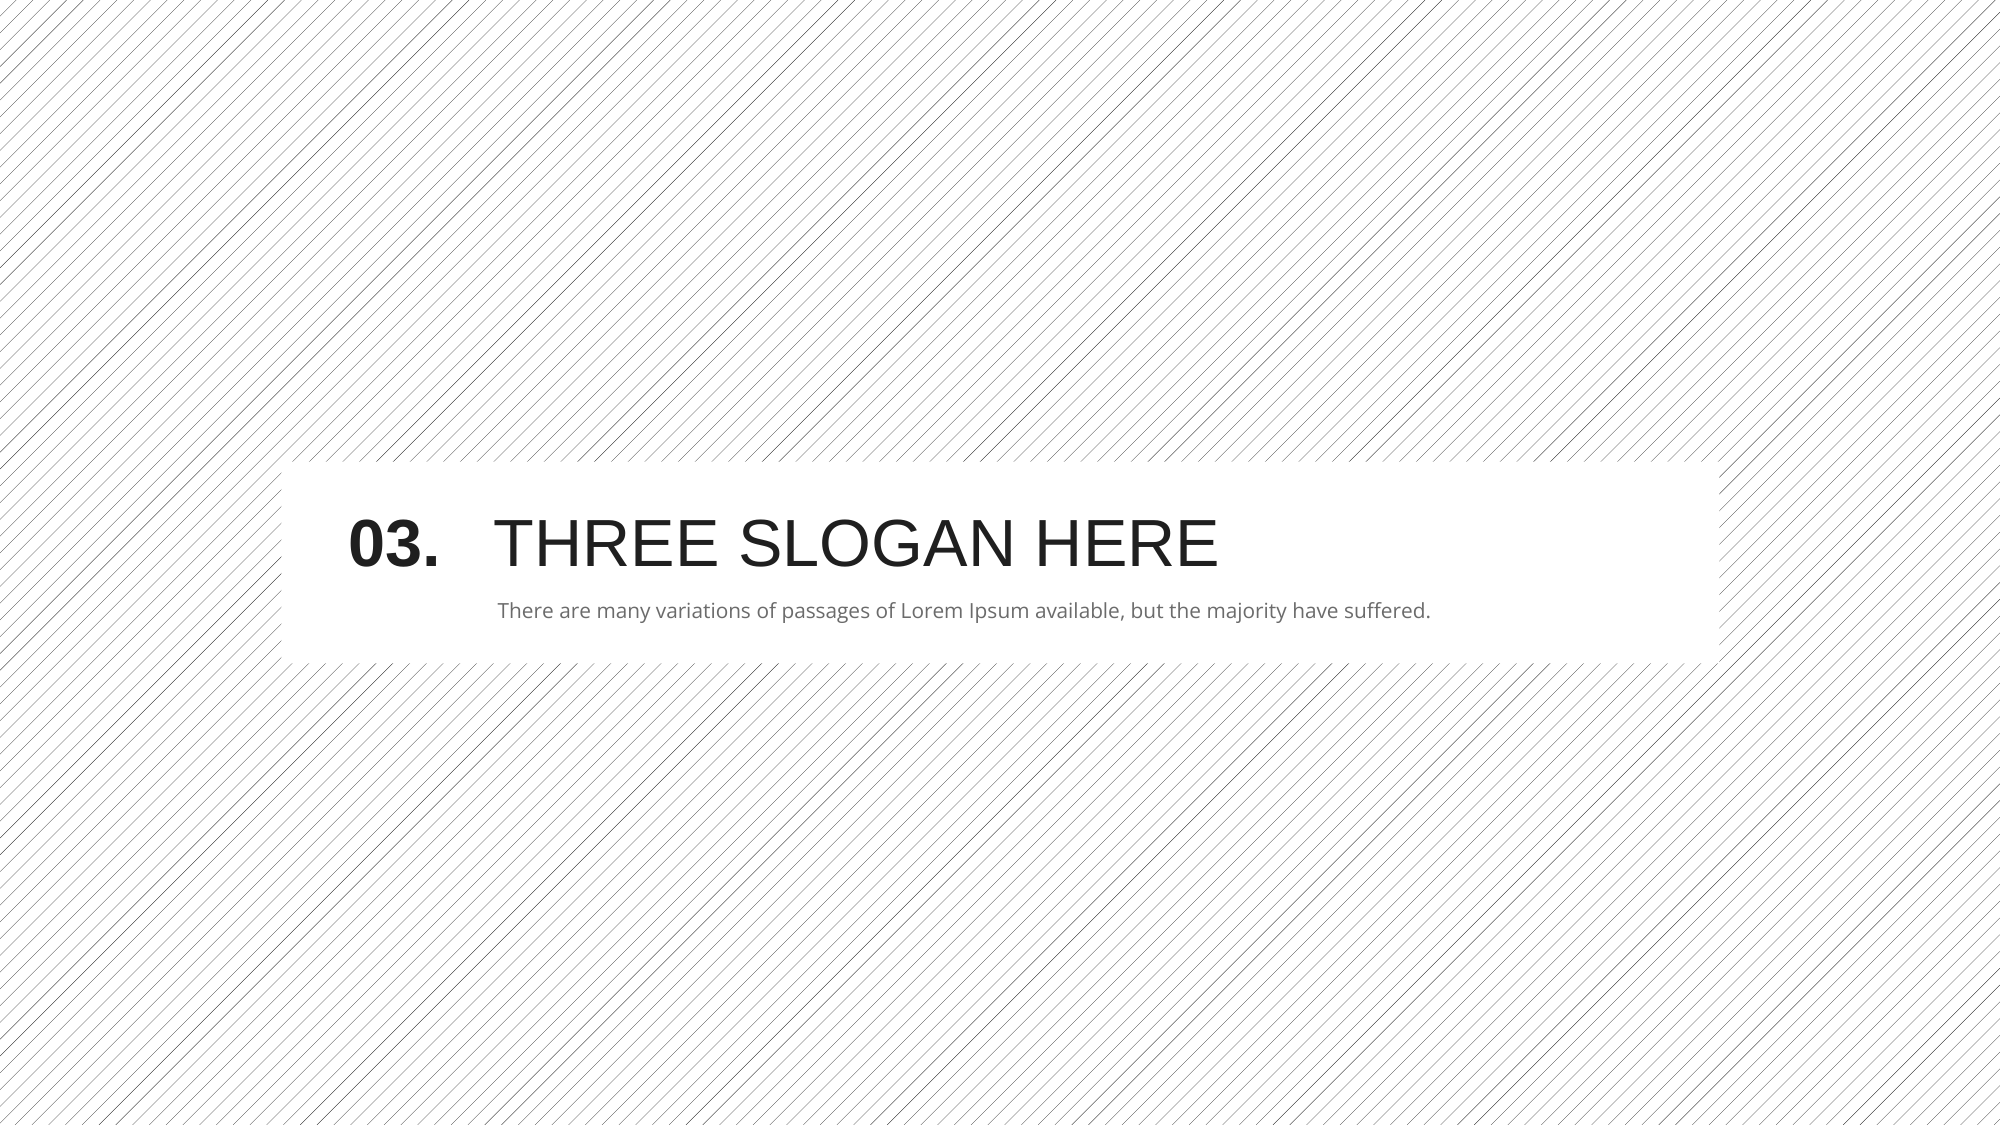

03.
THREE SLOGAN HERE
There are many variations of passages of Lorem Ipsum available, but the majority have suffered.